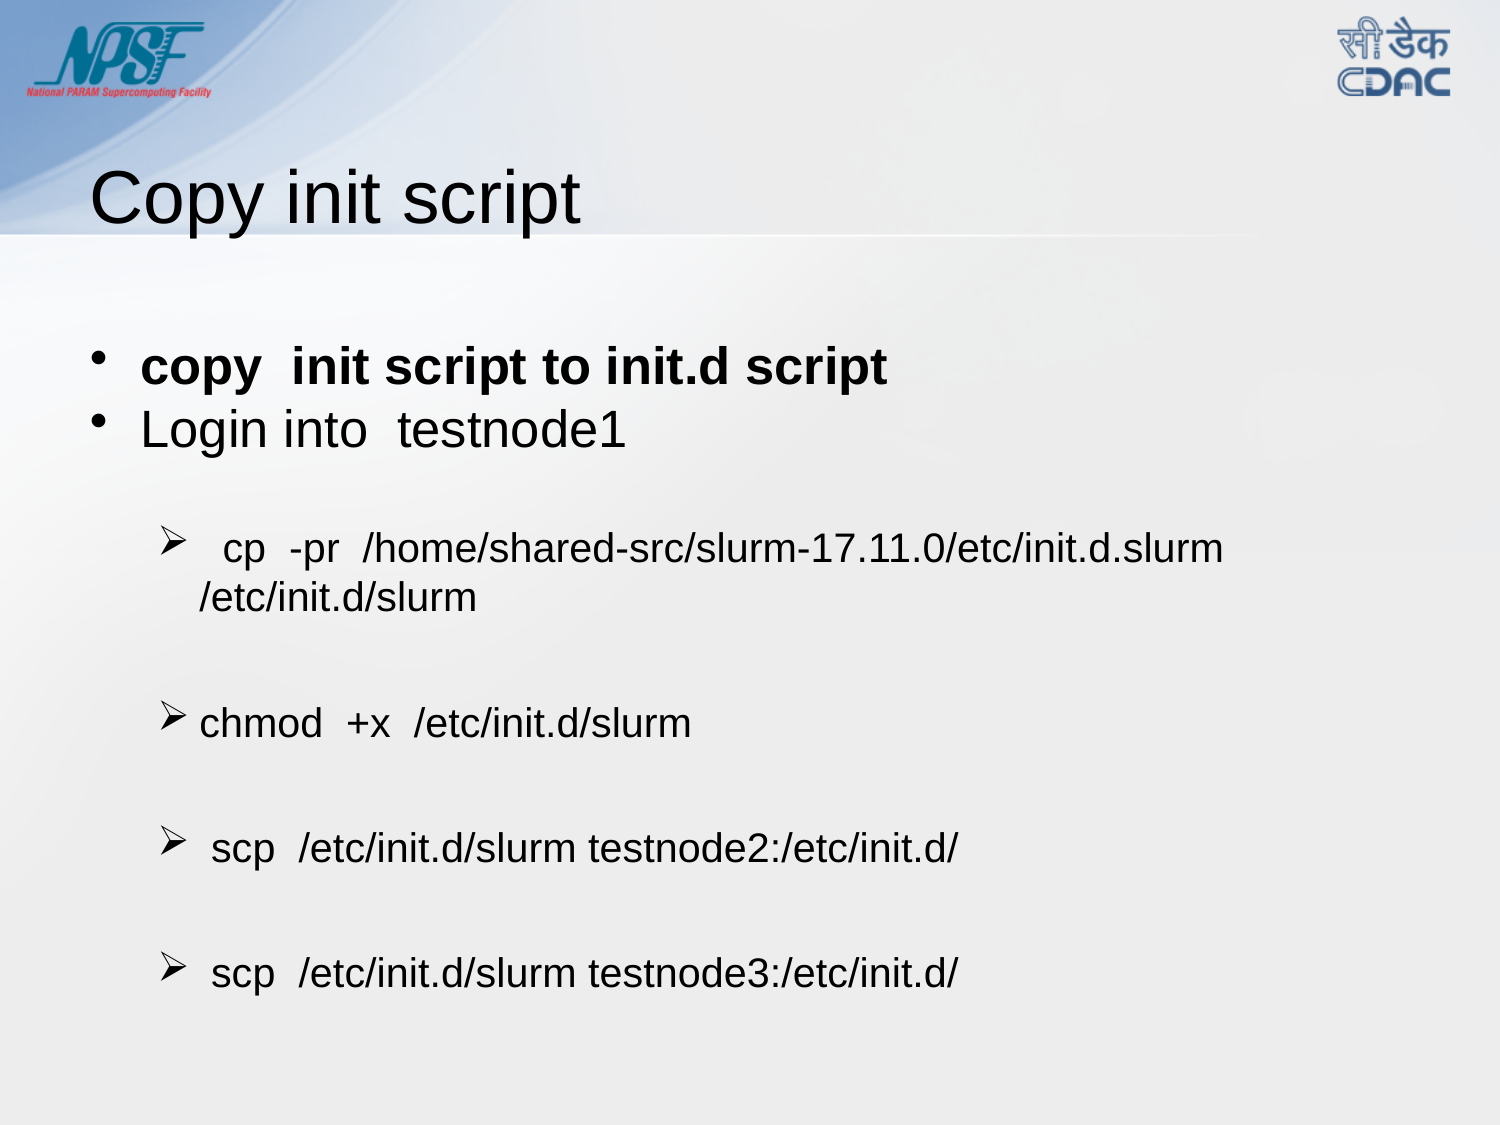

# Copy init script

copy  init script to init.d script
Login into  testnode1

  cp  -pr  /home/shared-src/slurm-17.11.0/etc/init.d.slurm  /etc/init.d/slurm

chmod  +x  /etc/init.d/slurm

 scp  /etc/init.d/slurm testnode2:/etc/init.d/

 scp  /etc/init.d/slurm testnode3:/etc/init.d/